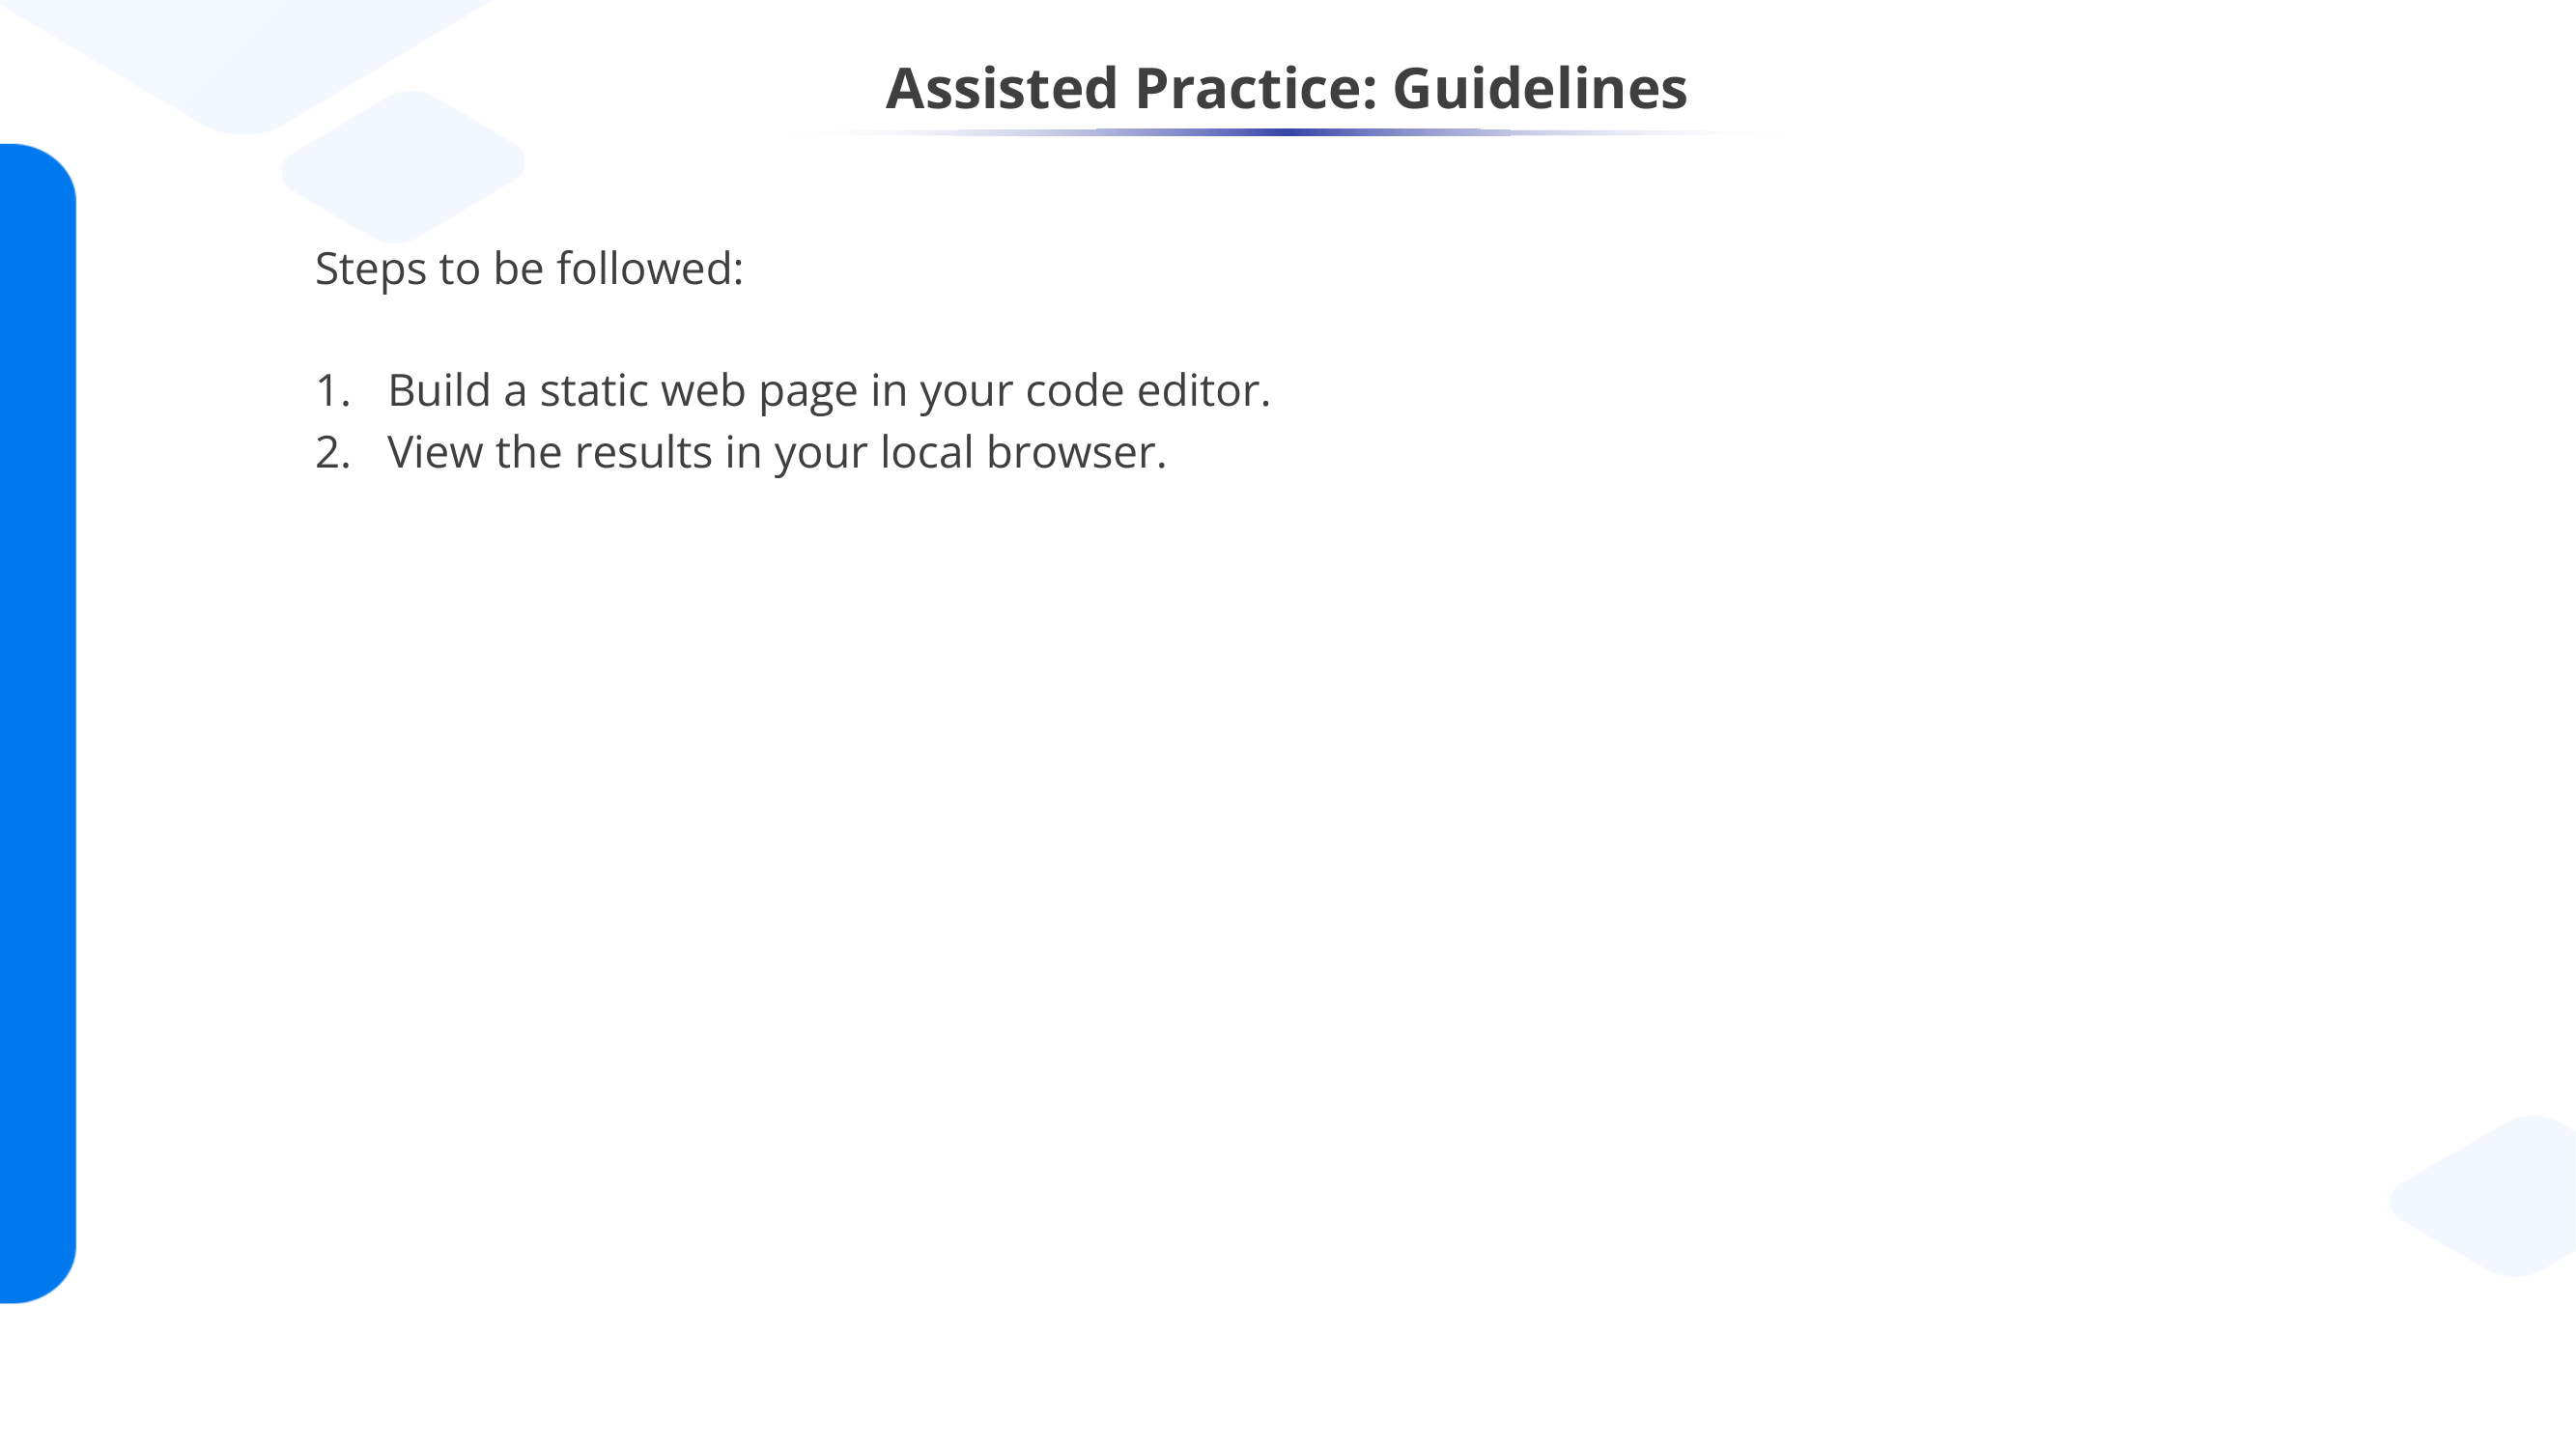

# Assisted Practice: Guidelines

Steps to be followed:

Build a static web page in your code editor.
View the results in your local browser.